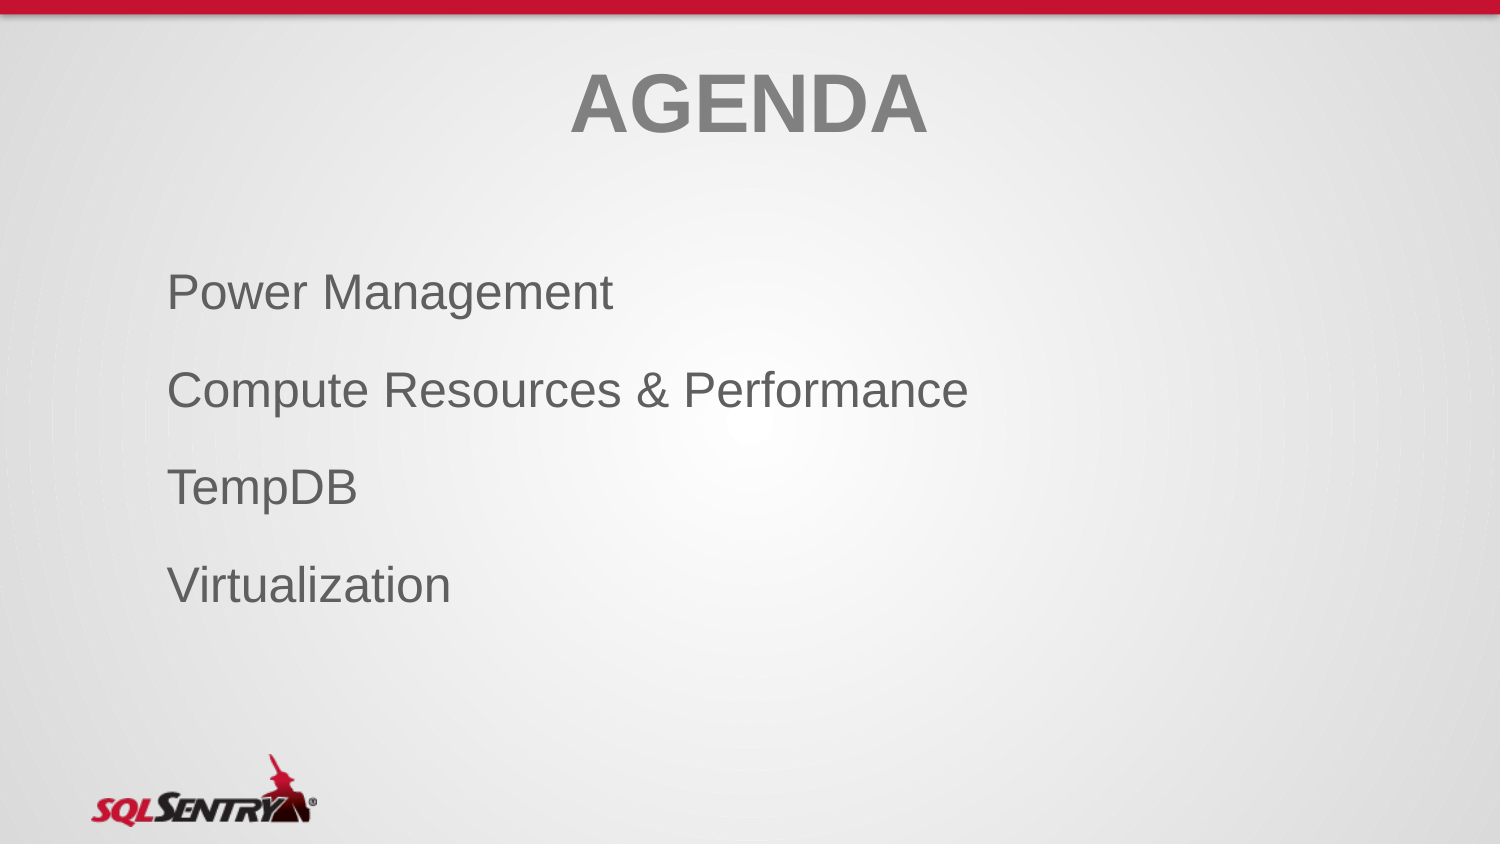

# Agenda
Power Management
Compute Resources & Performance
TempDB
Virtualization